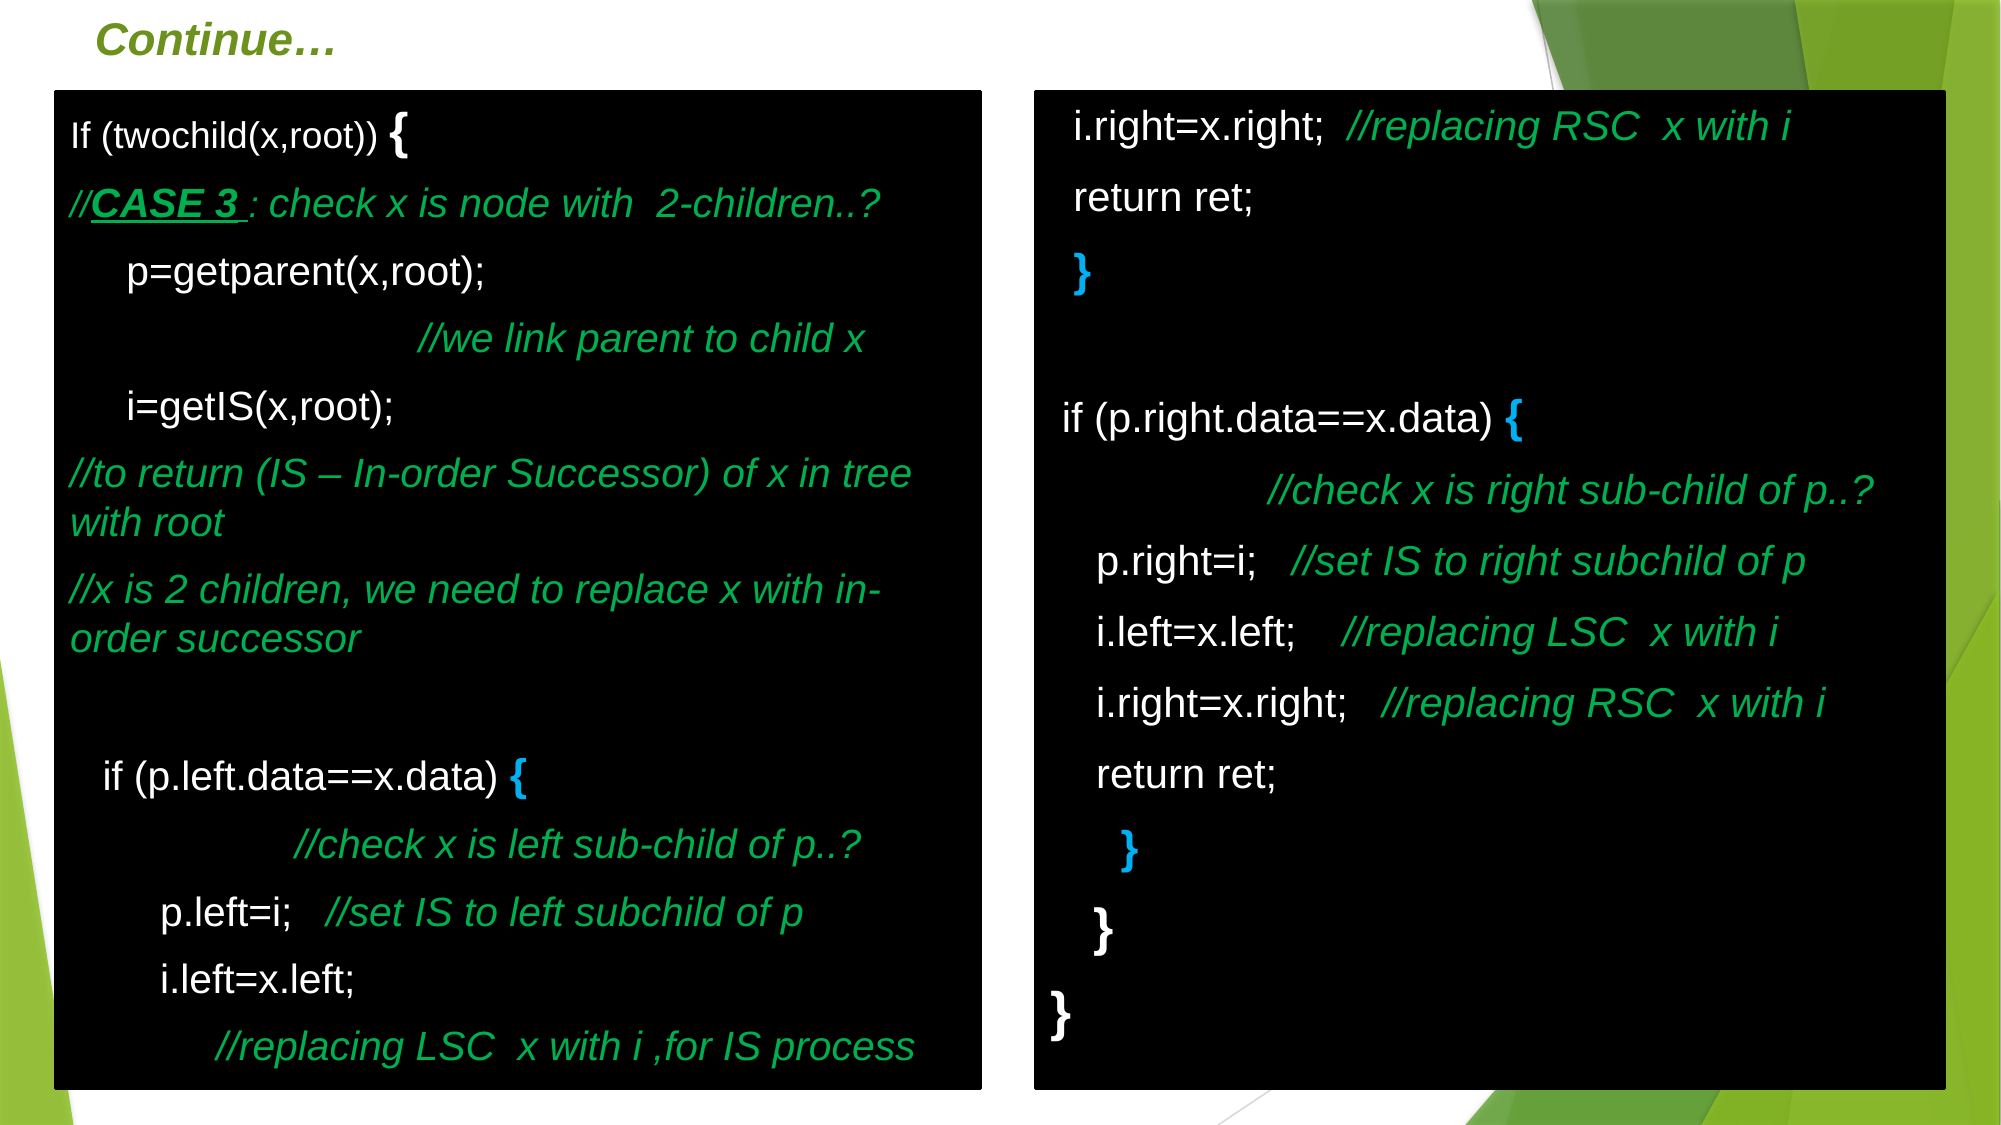

# Continue…
  i.right=x.right;  //replacing RSC  x with i
  return ret;
  }

 if (p.right.data==x.data) {
                   //check x is right sub-child of p..?
    p.right=i;   //set IS to right subchild of p
    i.left=x.left;    //replacing LSC  x with i
    i.right=x.right;   //replacing RSC  x with i
    return ret;
      }
   }
}
If (twochild(x,root)) {
//CASE 3 : check x is node with  2-children..?
     p=getparent(x,root);
                               //we link parent to child x
     i=getIS(x,root);
//to return (IS – In-order Successor) of x in tree with root
//x is 2 children, we need to replace x with in-order successor

   if (p.left.data==x.data) {
                    //check x is left sub-child of p..?
        p.left=i;   //set IS to left subchild of p
        i.left=x.left;
             //replacing LSC  x with i ,for IS process